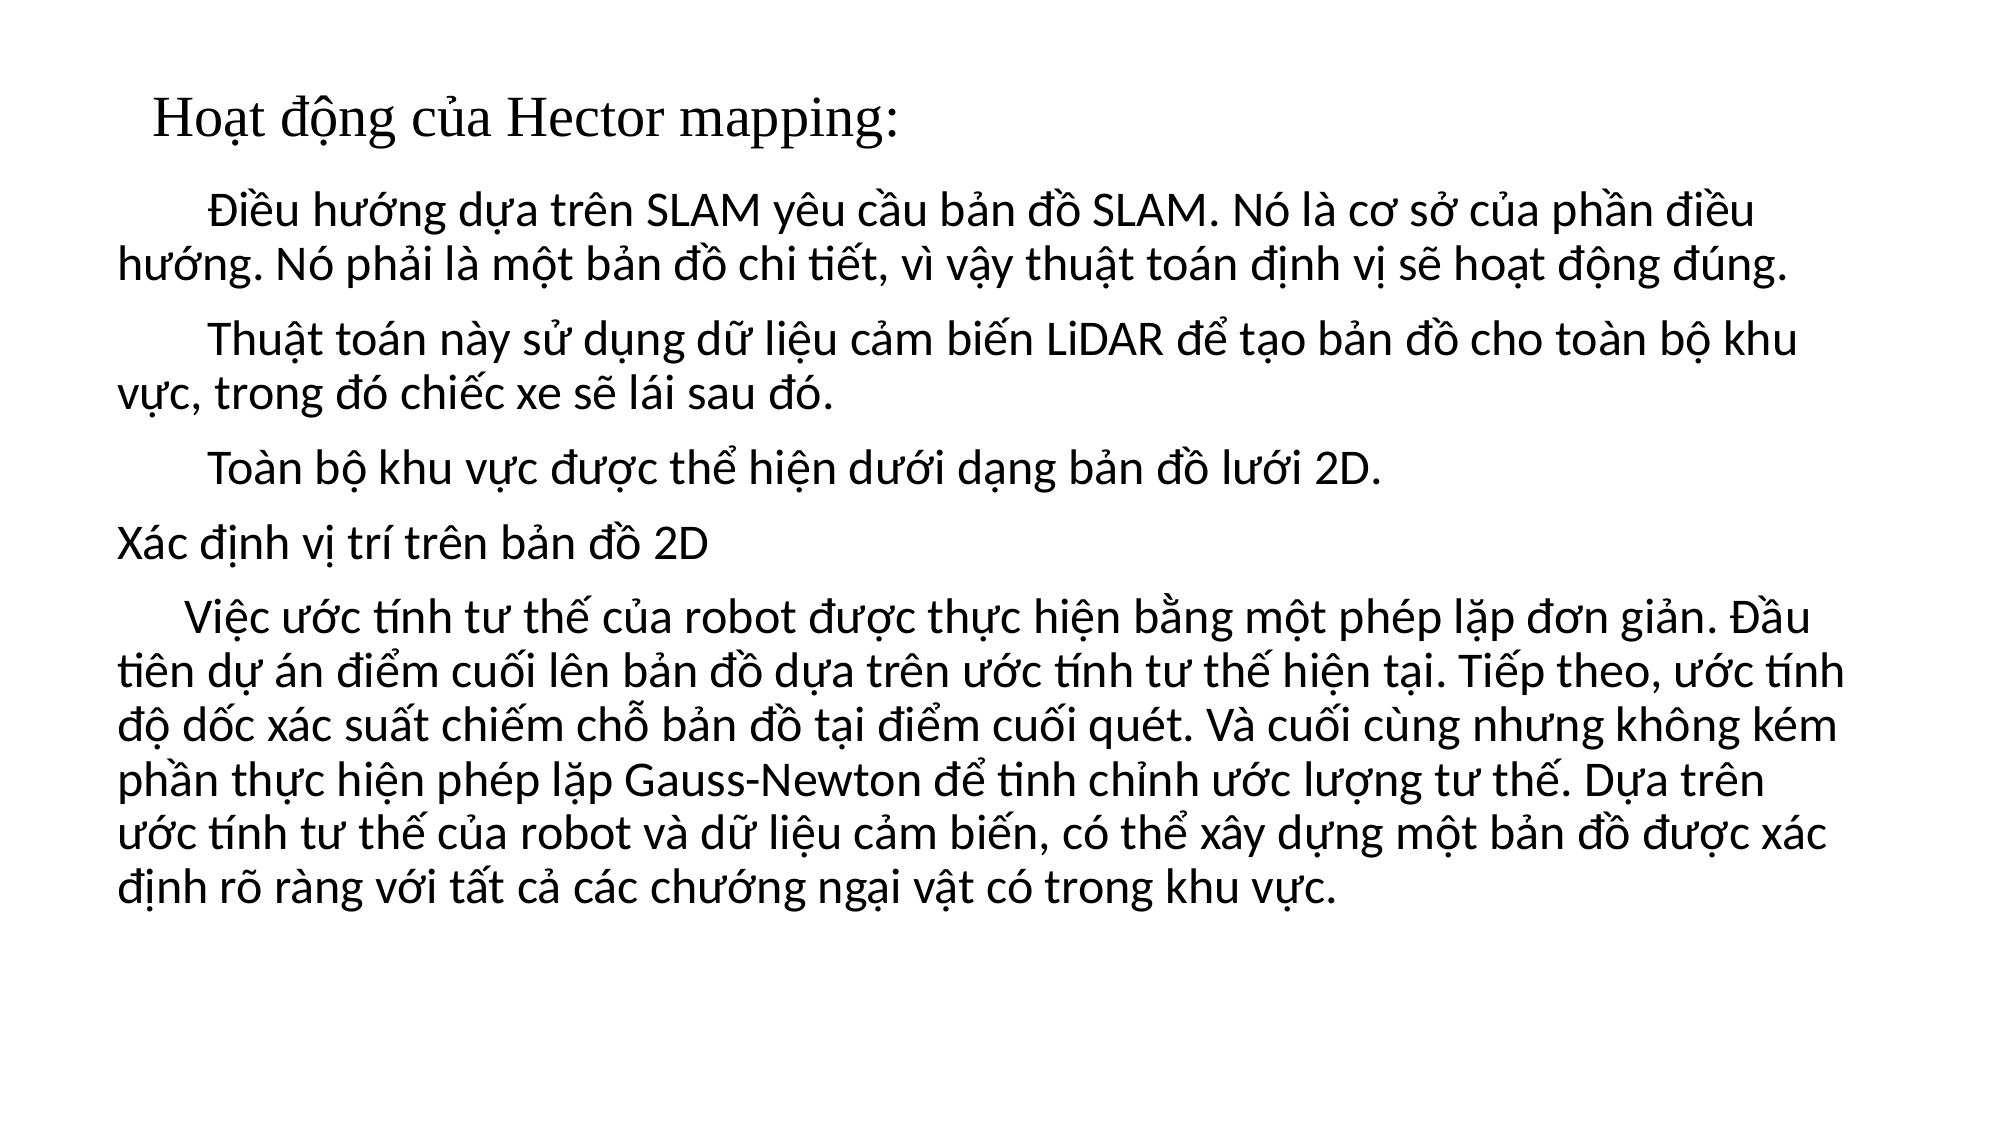

# Hoạt động của Hector mapping:
        Điều hướng dựa trên SLAM yêu cầu bản đồ SLAM. Nó là cơ sở của phần điều hướng. Nó phải là một bản đồ chi tiết, vì vậy thuật toán định vị sẽ hoạt động đúng.
        Thuật toán này sử dụng dữ liệu cảm biến LiDAR để tạo bản đồ cho toàn bộ khu vực, trong đó chiếc xe sẽ lái sau đó.
        Toàn bộ khu vực được thể hiện dưới dạng bản đồ lưới 2D.
Xác định vị trí trên bản đồ 2D
      Việc ước tính tư thế của robot được thực hiện bằng một phép lặp đơn giản. Đầu tiên dự án điểm cuối lên bản đồ dựa trên ước tính tư thế hiện tại. Tiếp theo, ước tính độ dốc xác suất chiếm chỗ bản đồ tại điểm cuối quét. Và cuối cùng nhưng không kém phần thực hiện phép lặp Gauss-Newton để tinh chỉnh ước lượng tư thế. Dựa trên ước tính tư thế của robot và dữ liệu cảm biến, có thể xây dựng một bản đồ được xác định rõ ràng với tất cả các chướng ngại vật có trong khu vực.